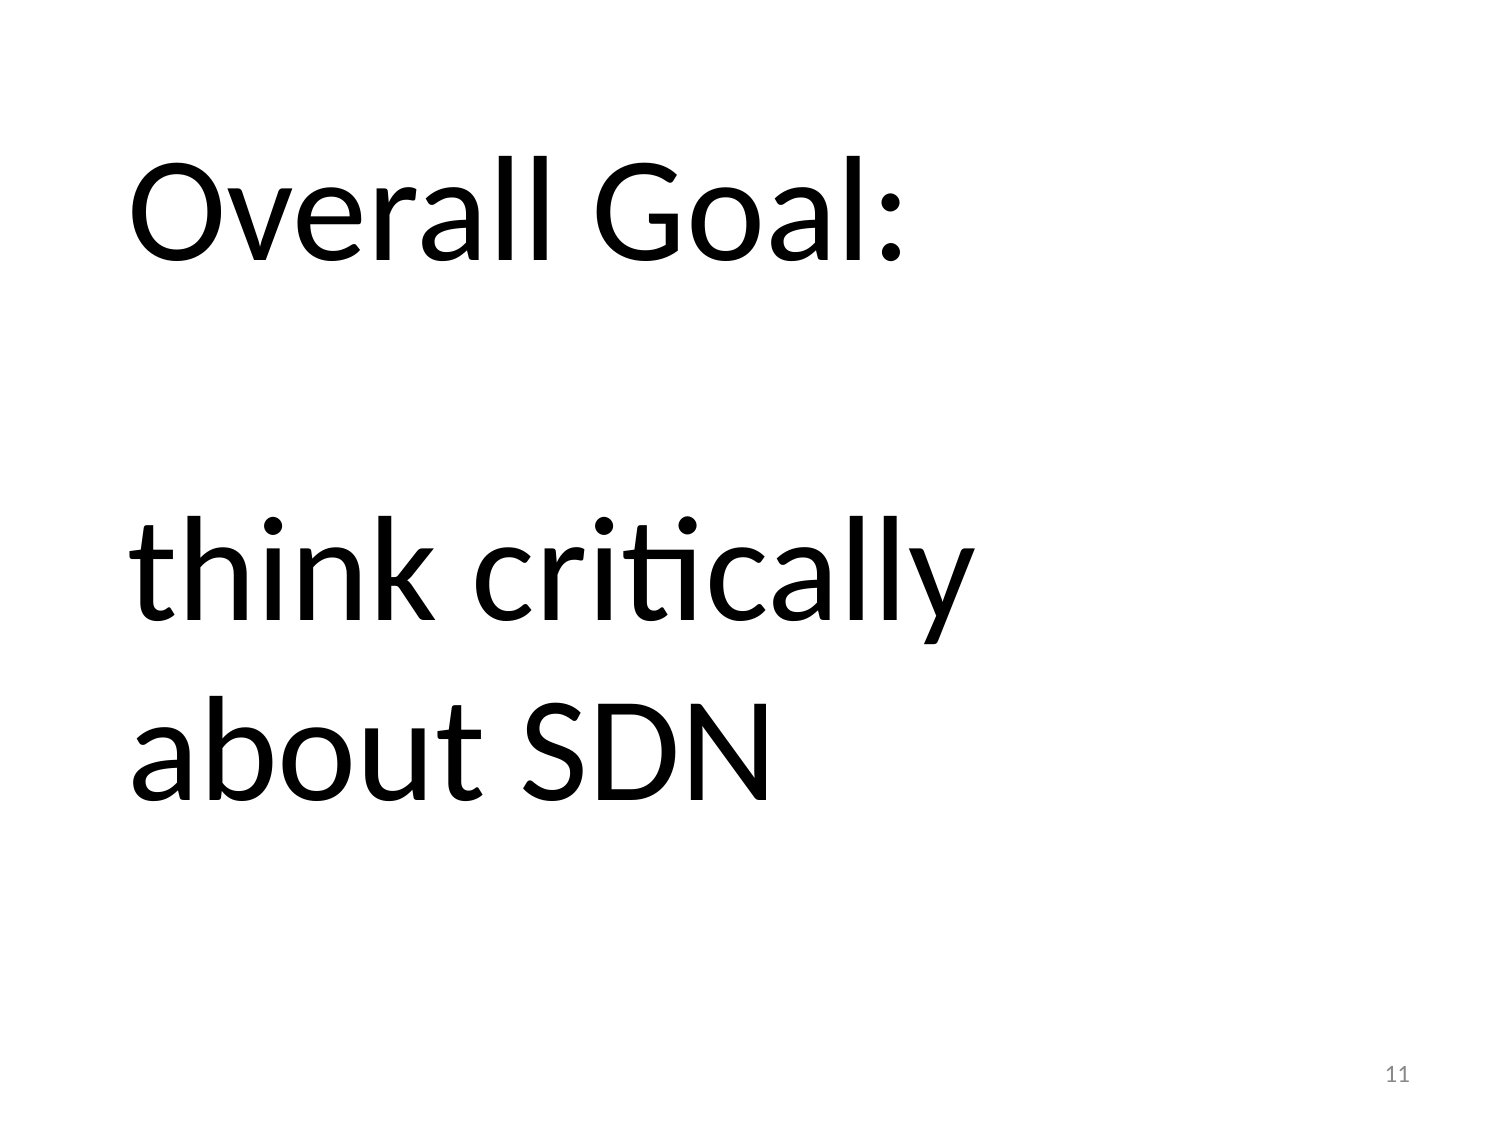

# Overall Goal: think critically about SDN
11